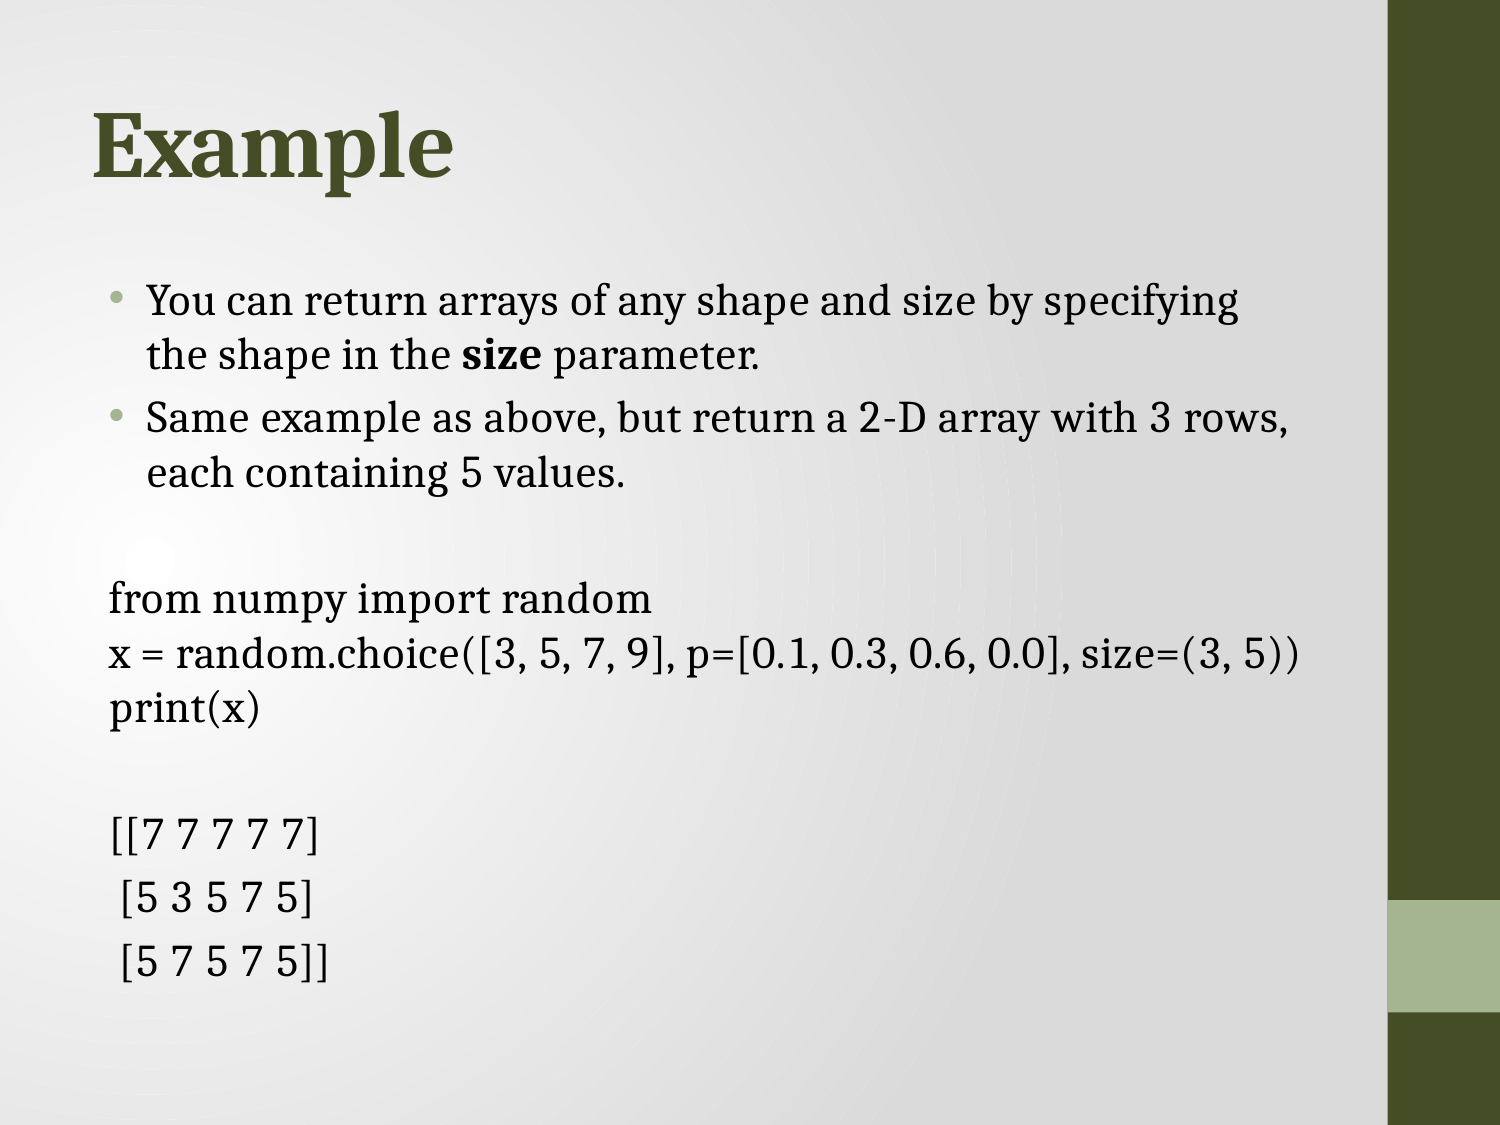

# Example
You can return arrays of any shape and size by specifying the shape in the size parameter.
Same example as above, but return a 2-D array with 3 rows, each containing 5 values.

from numpy import random
x = random.choice([3, 5, 7, 9], p=[0.1, 0.3, 0.6, 0.0], size=(3, 5))
print(x)

[[7 7 7 7 7]
 [5 3 5 7 5]
 [5 7 5 7 5]]